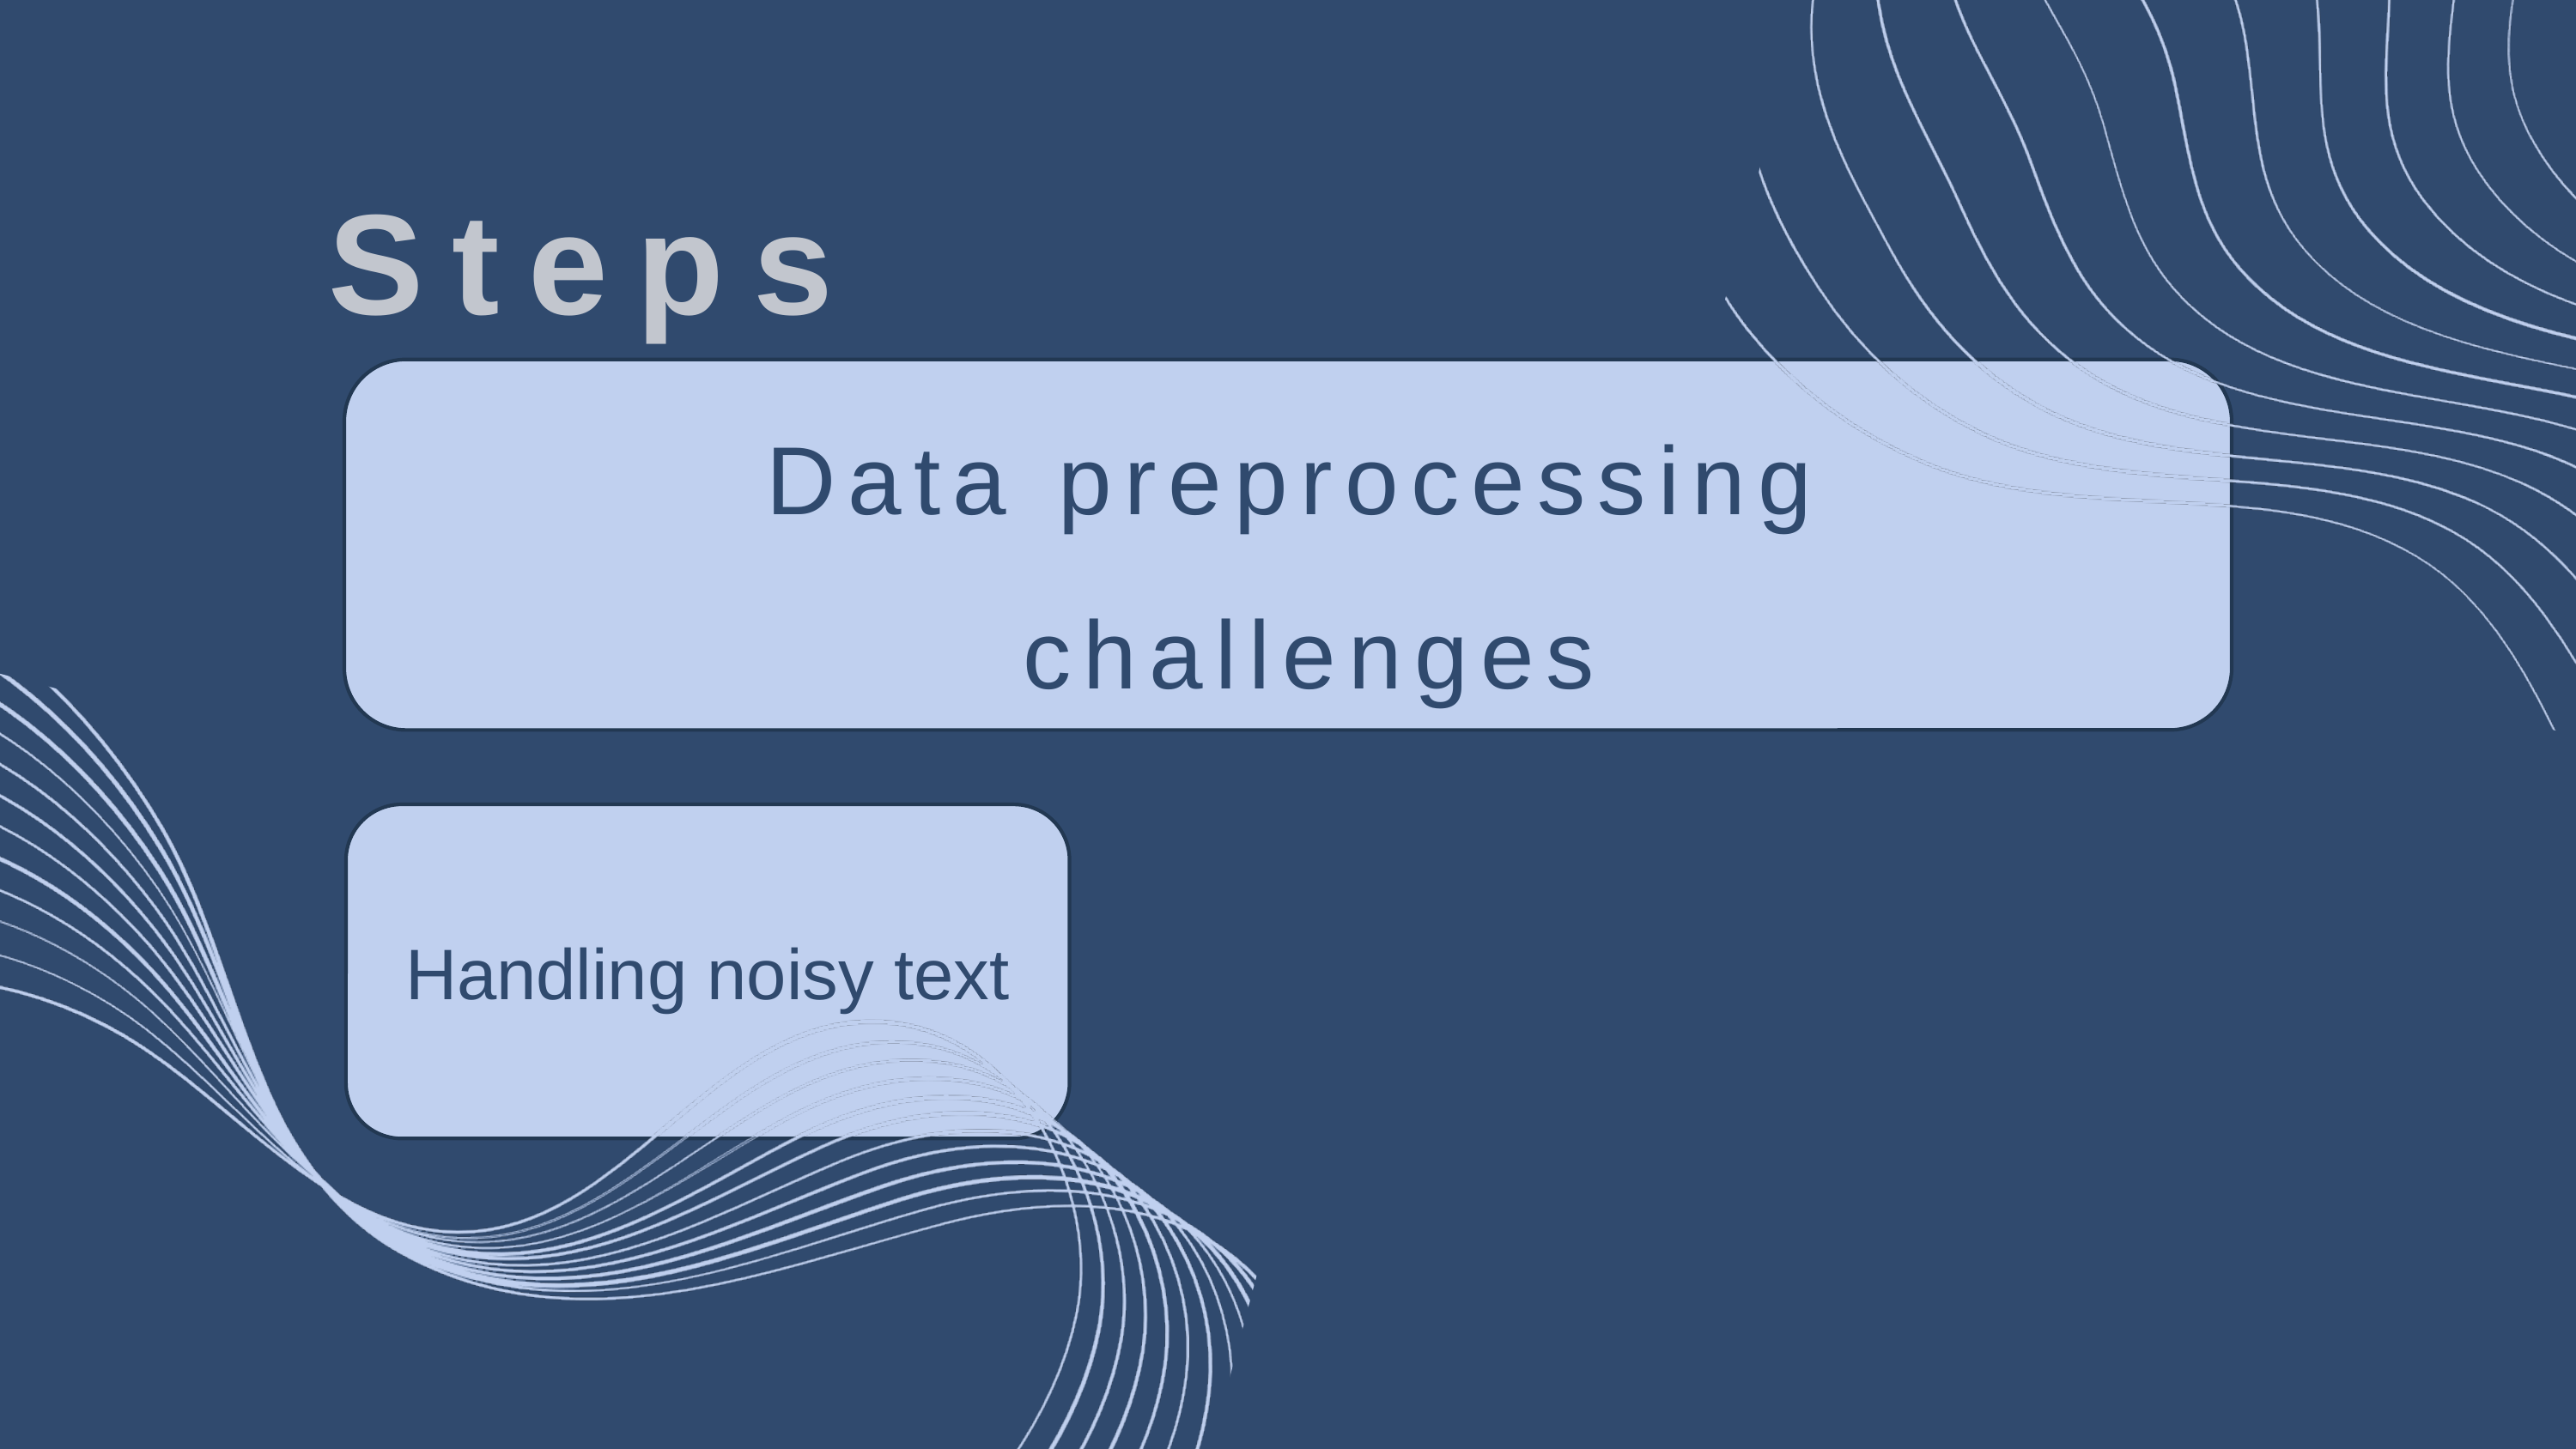

Steps

Data preprocessing
 challenges

Handling noisy text